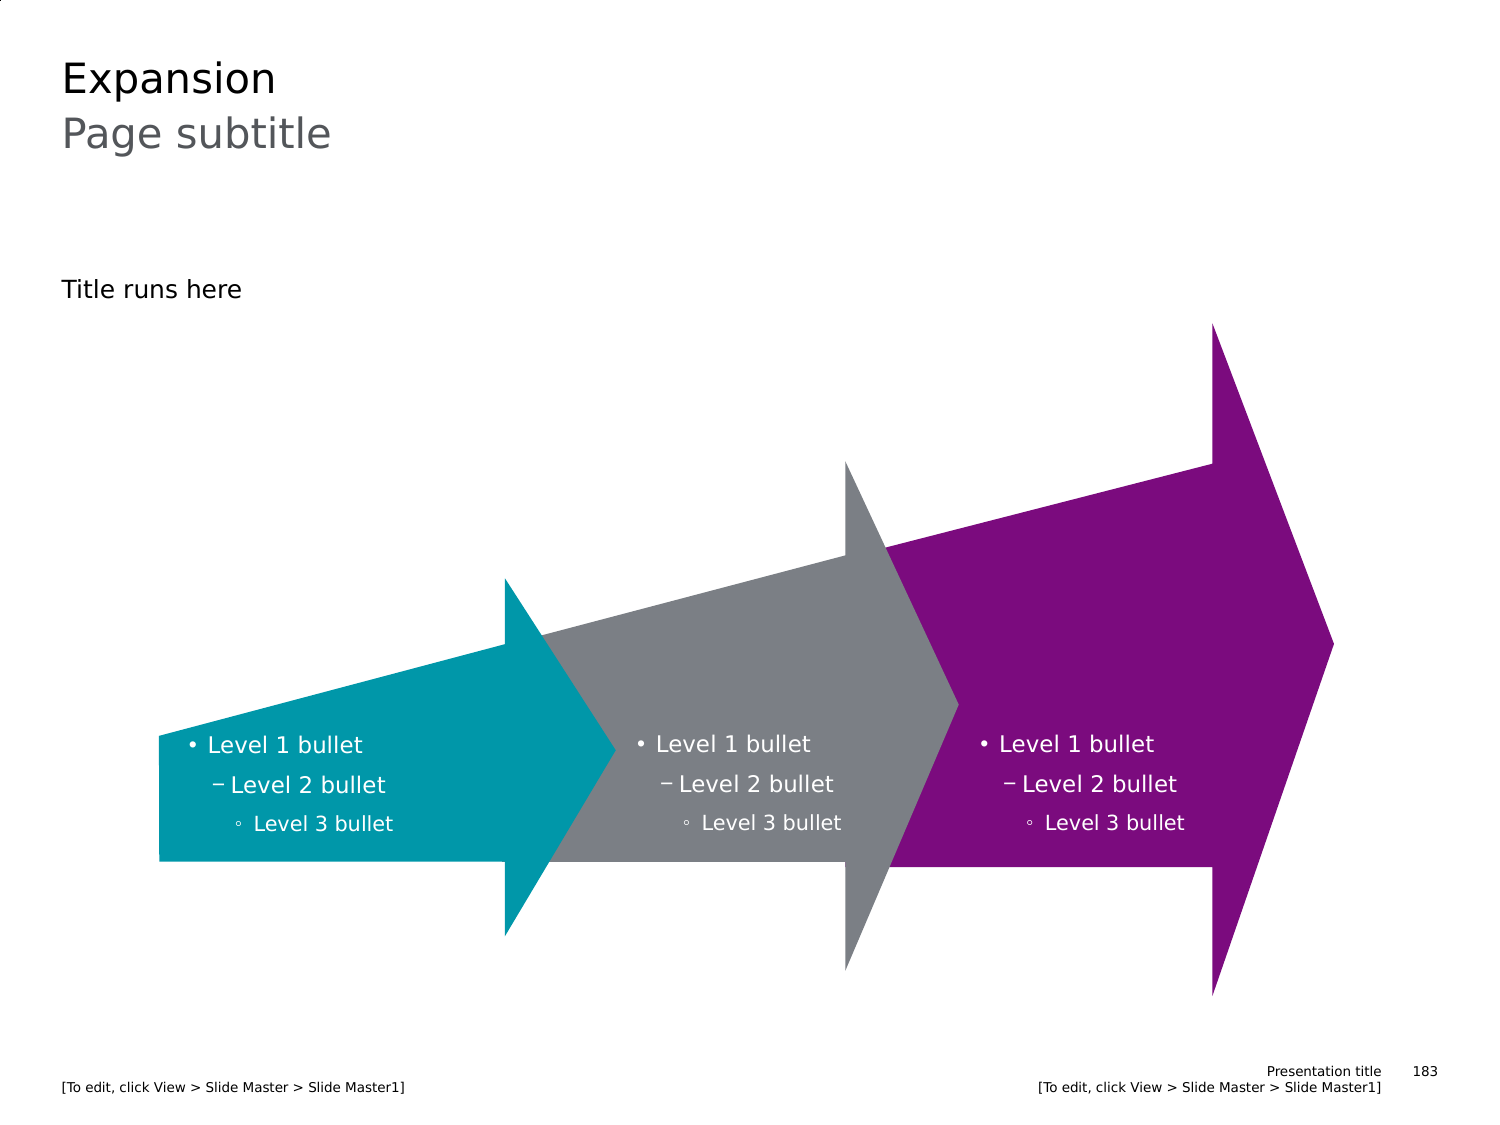

# Expansion
Page subtitle
Title runs here

Level 1 bullet
Level 2 bullet
Level 3 bullet
Level 1 bullet
Level 2 bullet
Level 3 bullet
Level 1 bullet
Level 2 bullet
Level 3 bullet